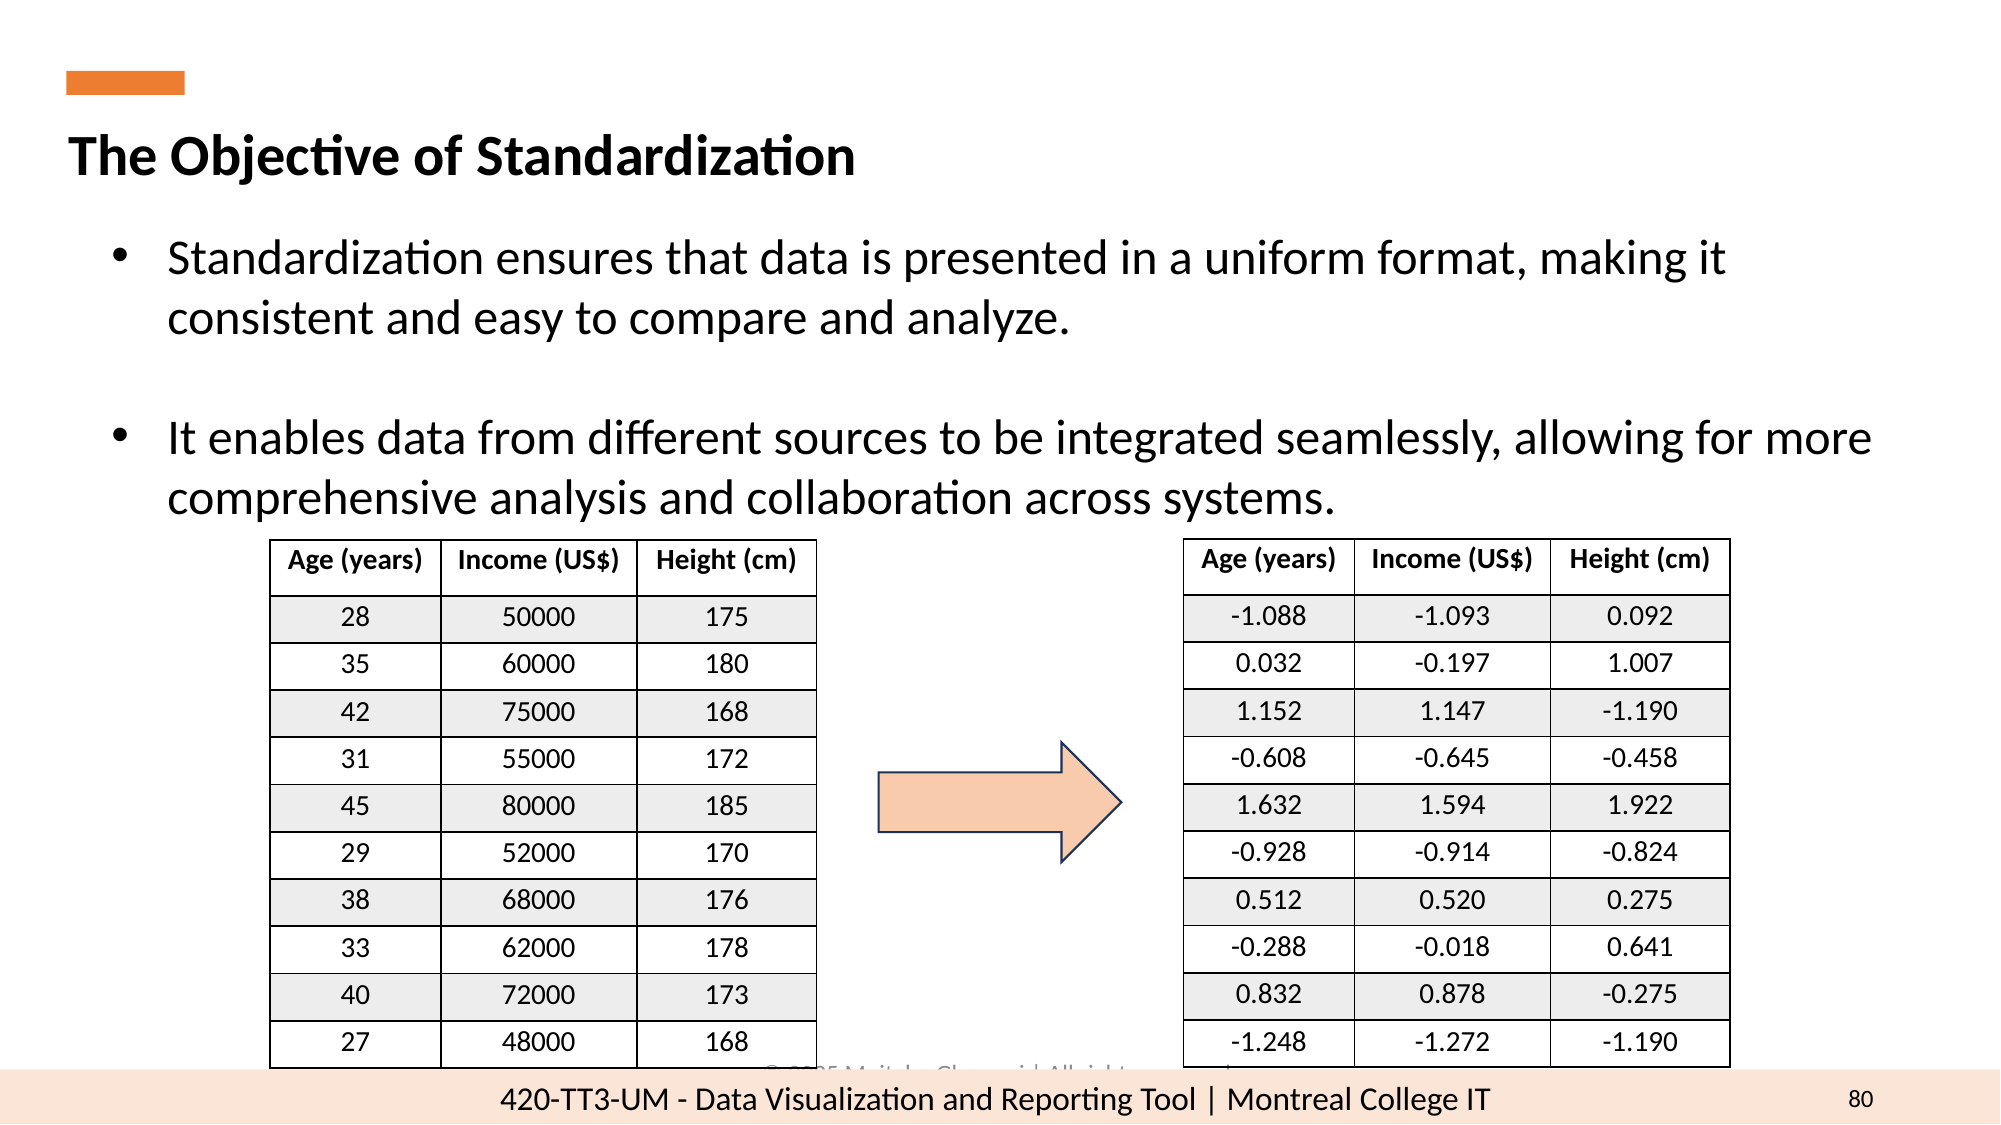

The Objective of Standardization
Standardization ensures that data is presented in a uniform format, making it consistent and easy to compare and analyze.

It enables data from different sources to be integrated seamlessly, allowing for more comprehensive analysis and collaboration across systems.
| Age (years) | Income (US$) | Height (cm) |
| --- | --- | --- |
| -1.088 | -1.093 | 0.092 |
| 0.032 | -0.197 | 1.007 |
| 1.152 | 1.147 | -1.190 |
| -0.608 | -0.645 | -0.458 |
| 1.632 | 1.594 | 1.922 |
| -0.928 | -0.914 | -0.824 |
| 0.512 | 0.520 | 0.275 |
| -0.288 | -0.018 | 0.641 |
| 0.832 | 0.878 | -0.275 |
| -1.248 | -1.272 | -1.190 |
| Age (years) | Income (US$) | Height (cm) |
| --- | --- | --- |
| 28 | 50000 | 175 |
| 35 | 60000 | 180 |
| 42 | 75000 | 168 |
| 31 | 55000 | 172 |
| 45 | 80000 | 185 |
| 29 | 52000 | 170 |
| 38 | 68000 | 176 |
| 33 | 62000 | 178 |
| 40 | 72000 | 173 |
| 27 | 48000 | 168 |

© 2025 Mojtaba Ghasemi | All rights reserved.
80
420-TT3-UM - Data Visualization and Reporting Tool | Montreal College IT